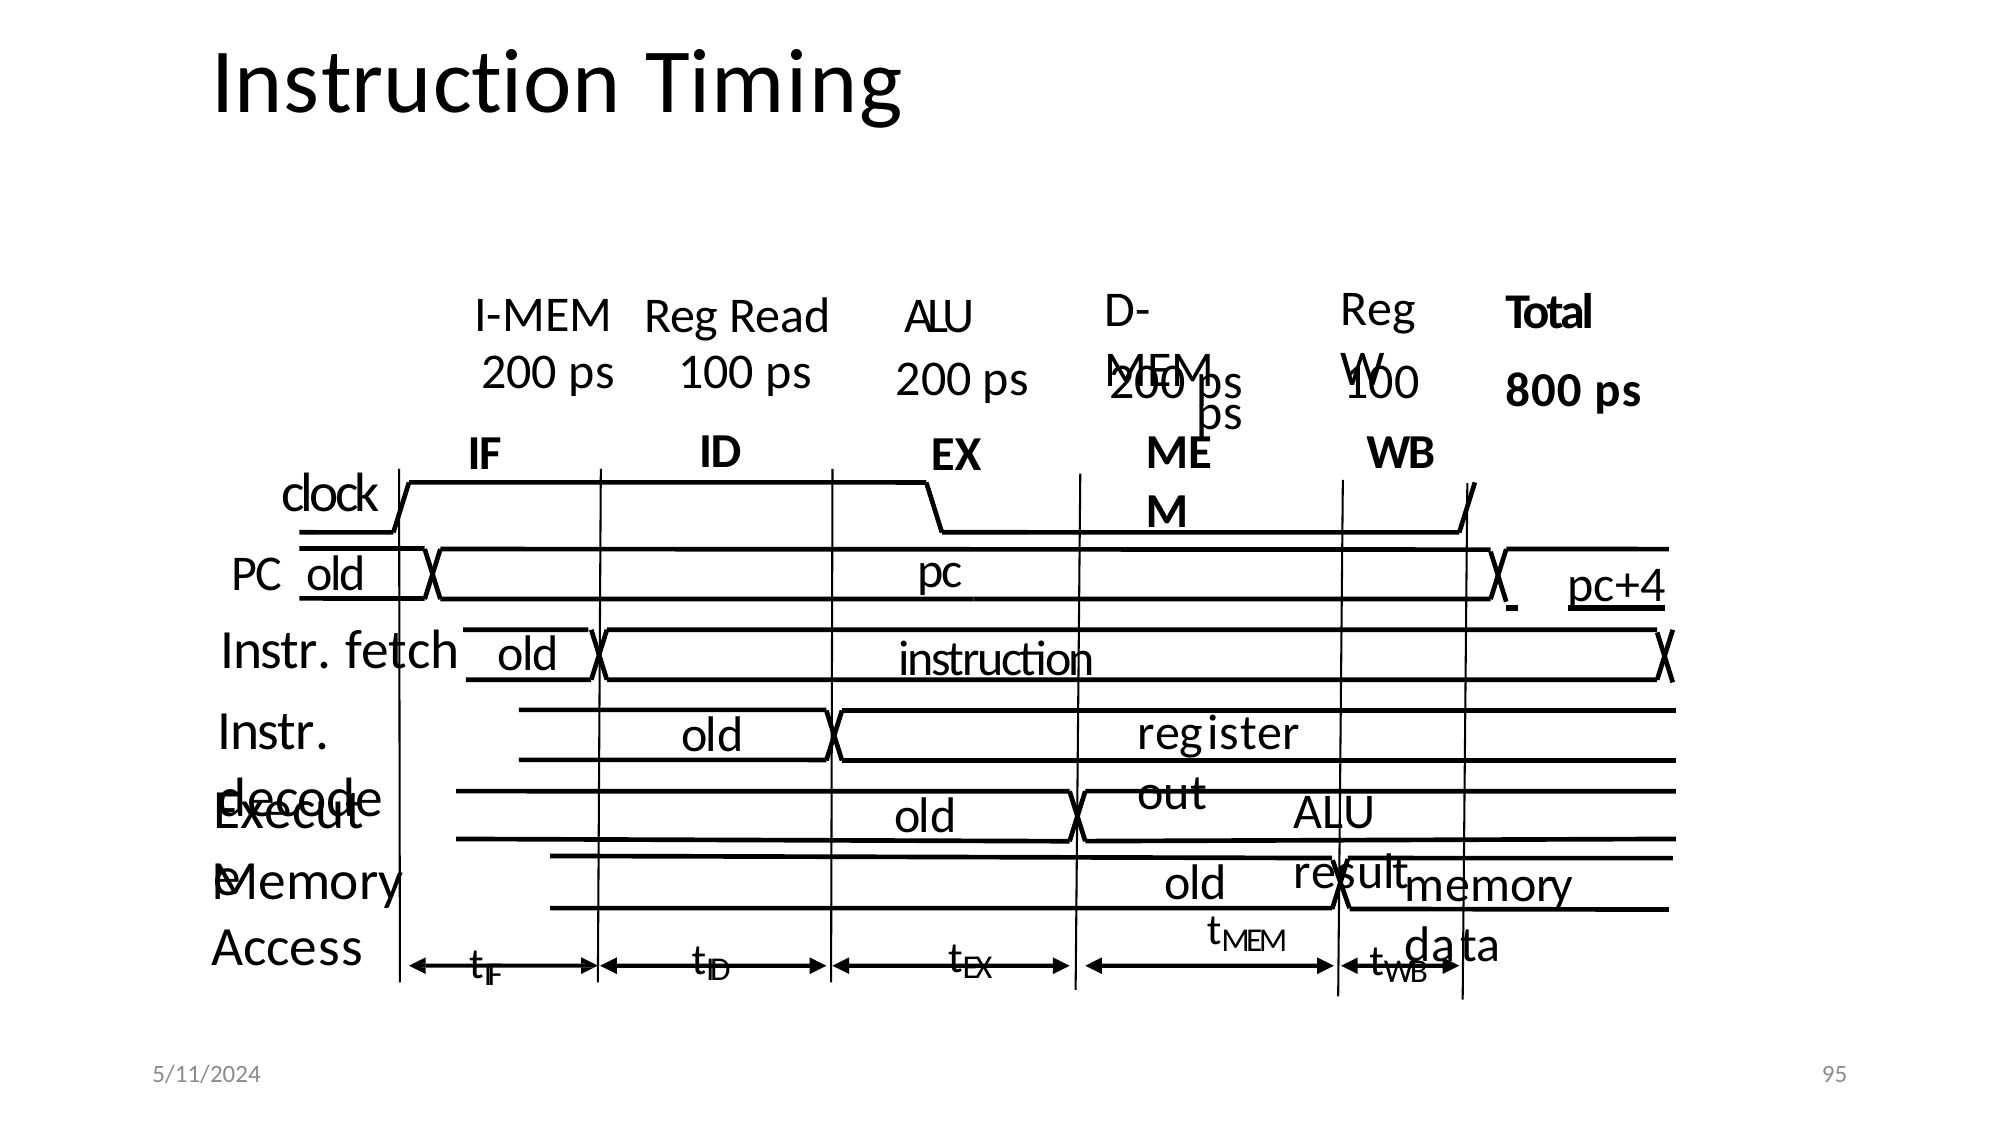

# Instruction Timing
Reg W
D-MEM
Total
I-MEM
Reg Read        ALU
200 ps     100 ps
200 ps
200 ps        100 ps
800 ps
ID
WB
MEM
IF
EX

clock

pc
PC   old
 	pc+4
Instr. fetch
   old
instruction

Instr. decode
register out
old
Execute
ALU result
old
Memory Access
memory data
old
tMEM
tEX
tID
tWB
tIF
5/11/2024
95